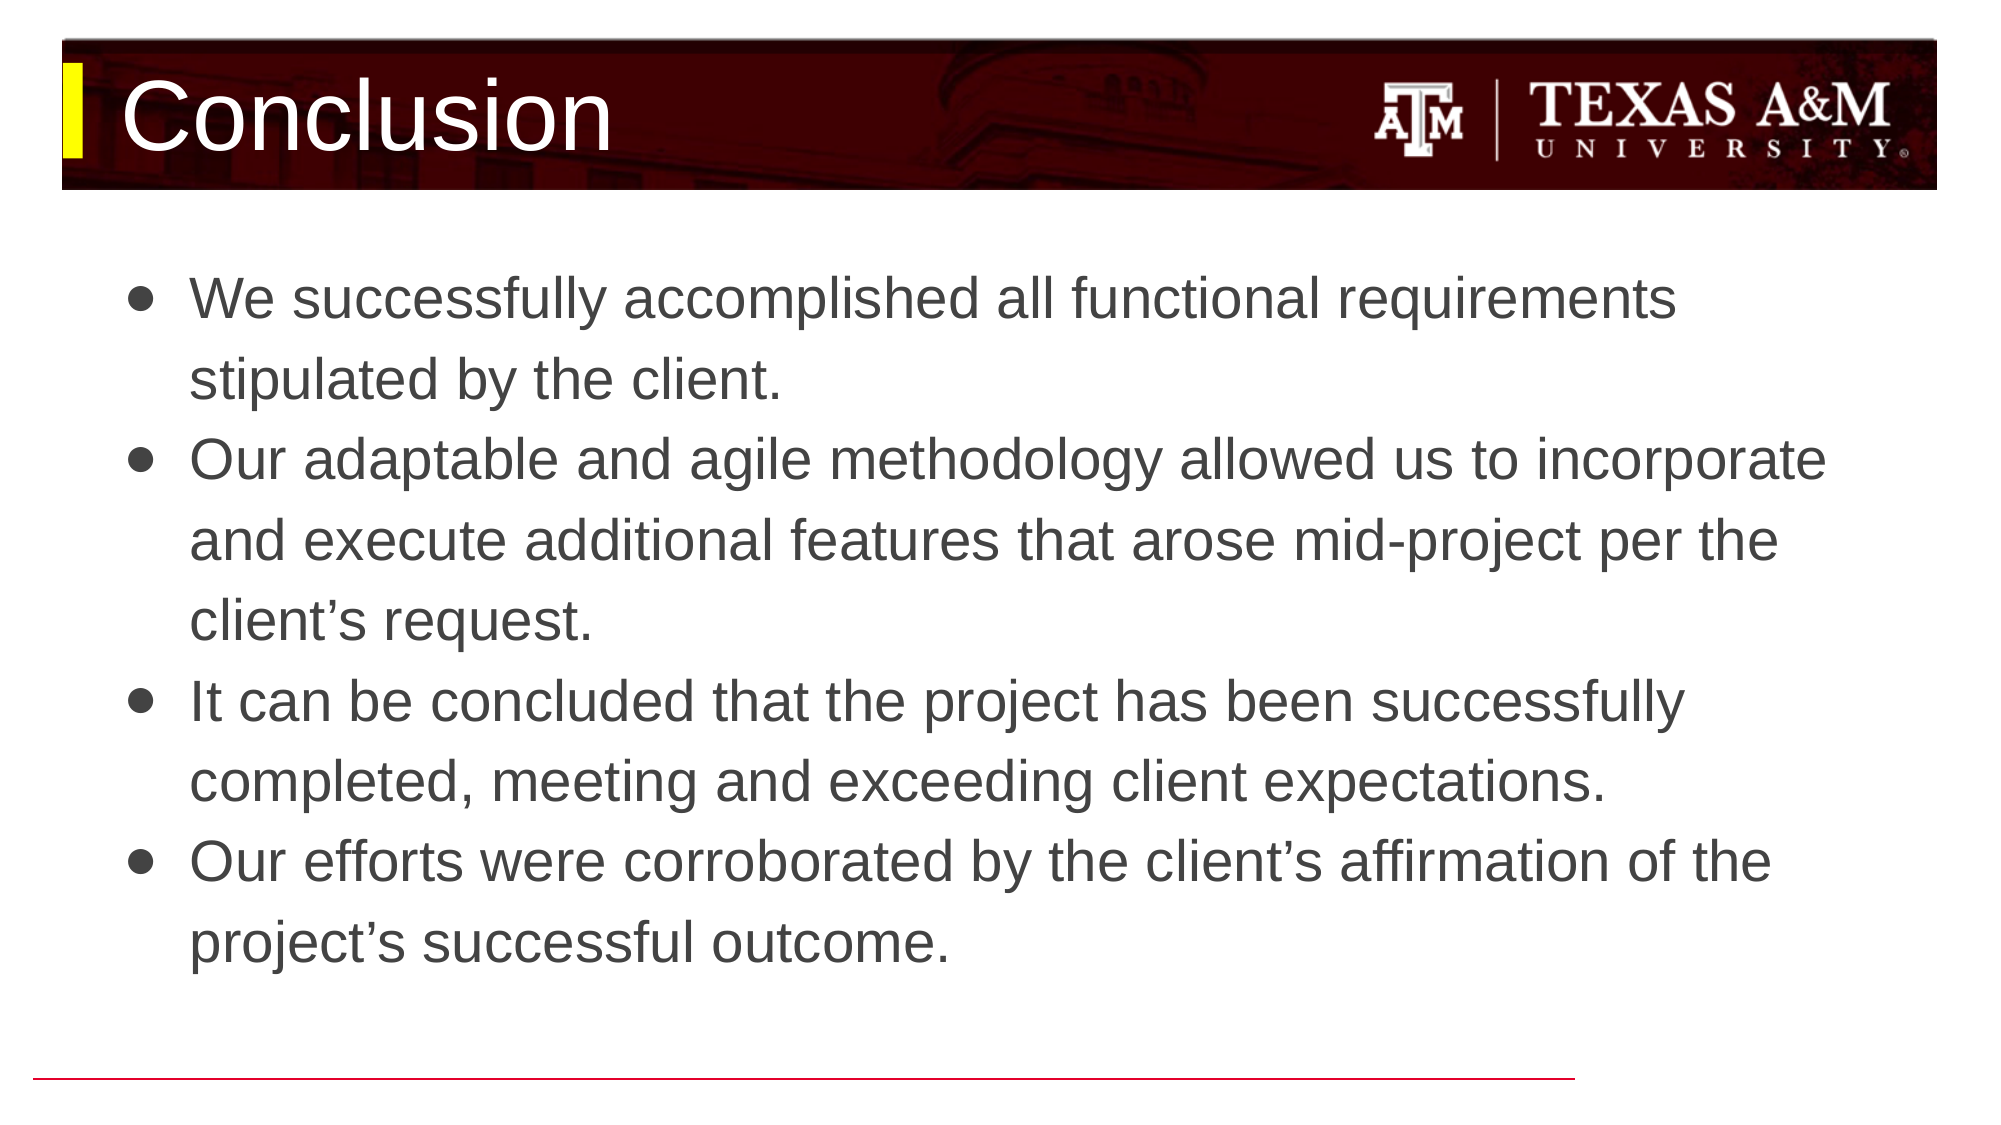

# Conclusion
We successfully accomplished all functional requirements stipulated by the client.
Our adaptable and agile methodology allowed us to incorporate and execute additional features that arose mid-project per the client’s request.
It can be concluded that the project has been successfully completed, meeting and exceeding client expectations.
Our efforts were corroborated by the client’s affirmation of the project’s successful outcome.